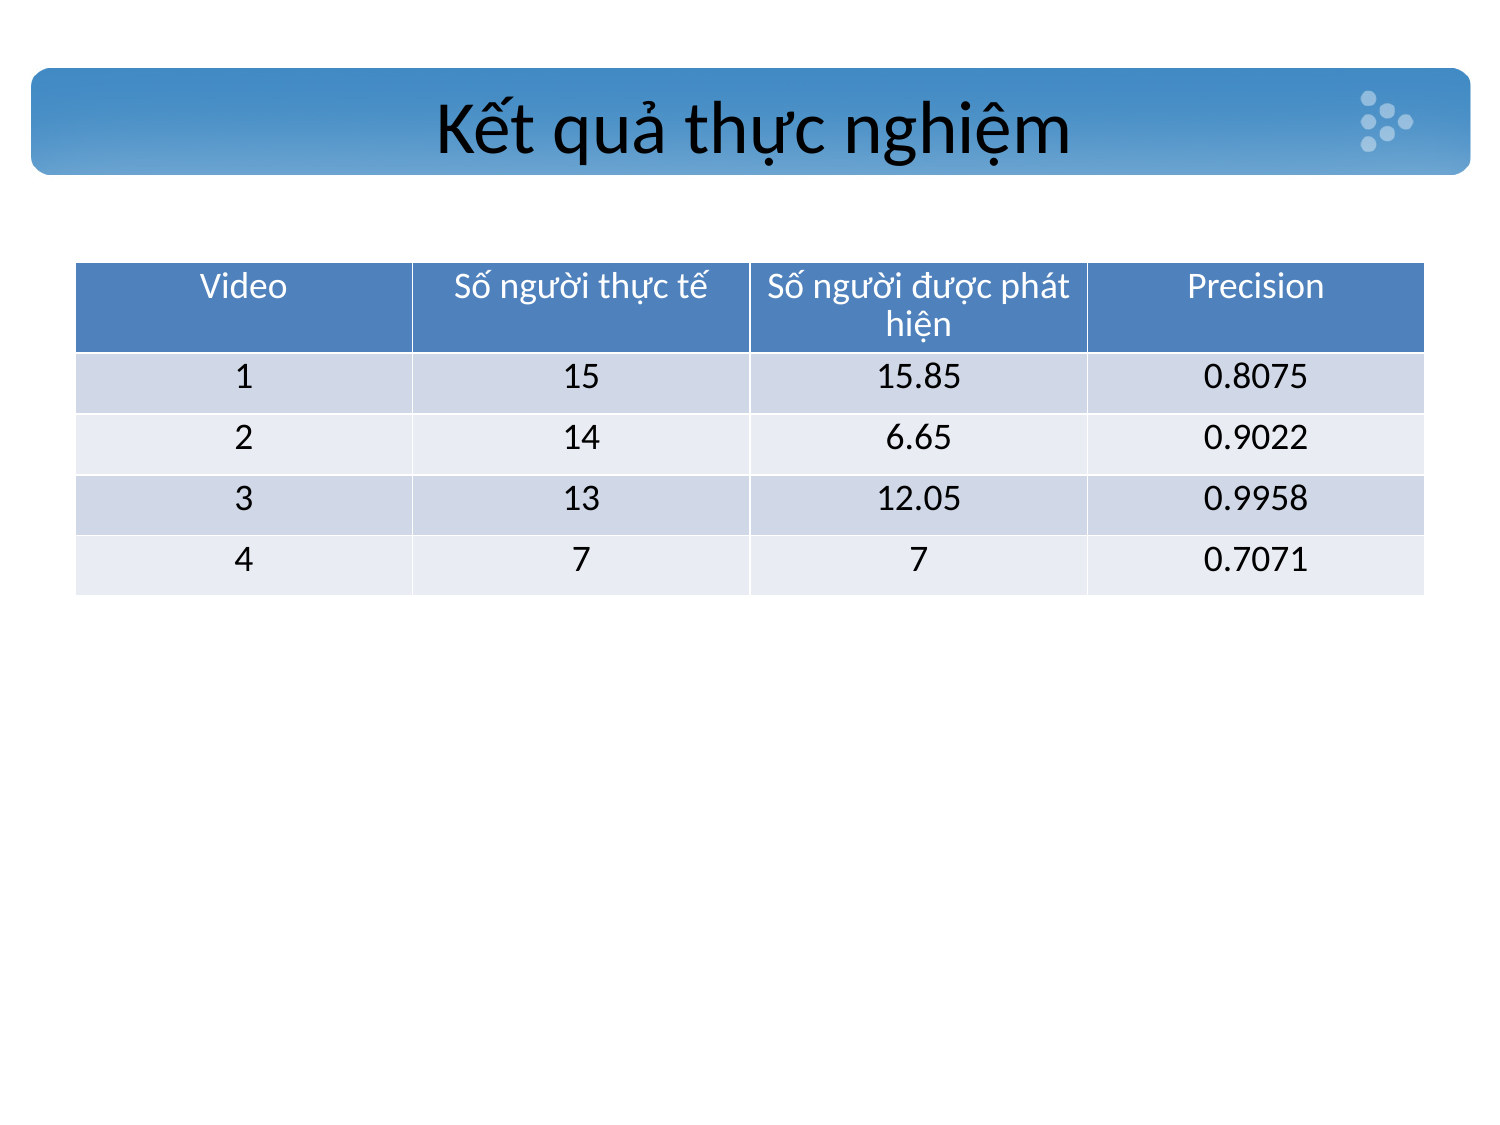

# Kết quả thực nghiệm
| Video | Số người thực tế | Số người được phát hiện | Precision |
| --- | --- | --- | --- |
| 1 | 15 | 15.85 | 0.8075 |
| 2 | 14 | 6.65 | 0.9022 |
| 3 | 13 | 12.05 | 0.9958 |
| 4 | 7 | 7 | 0.7071 |